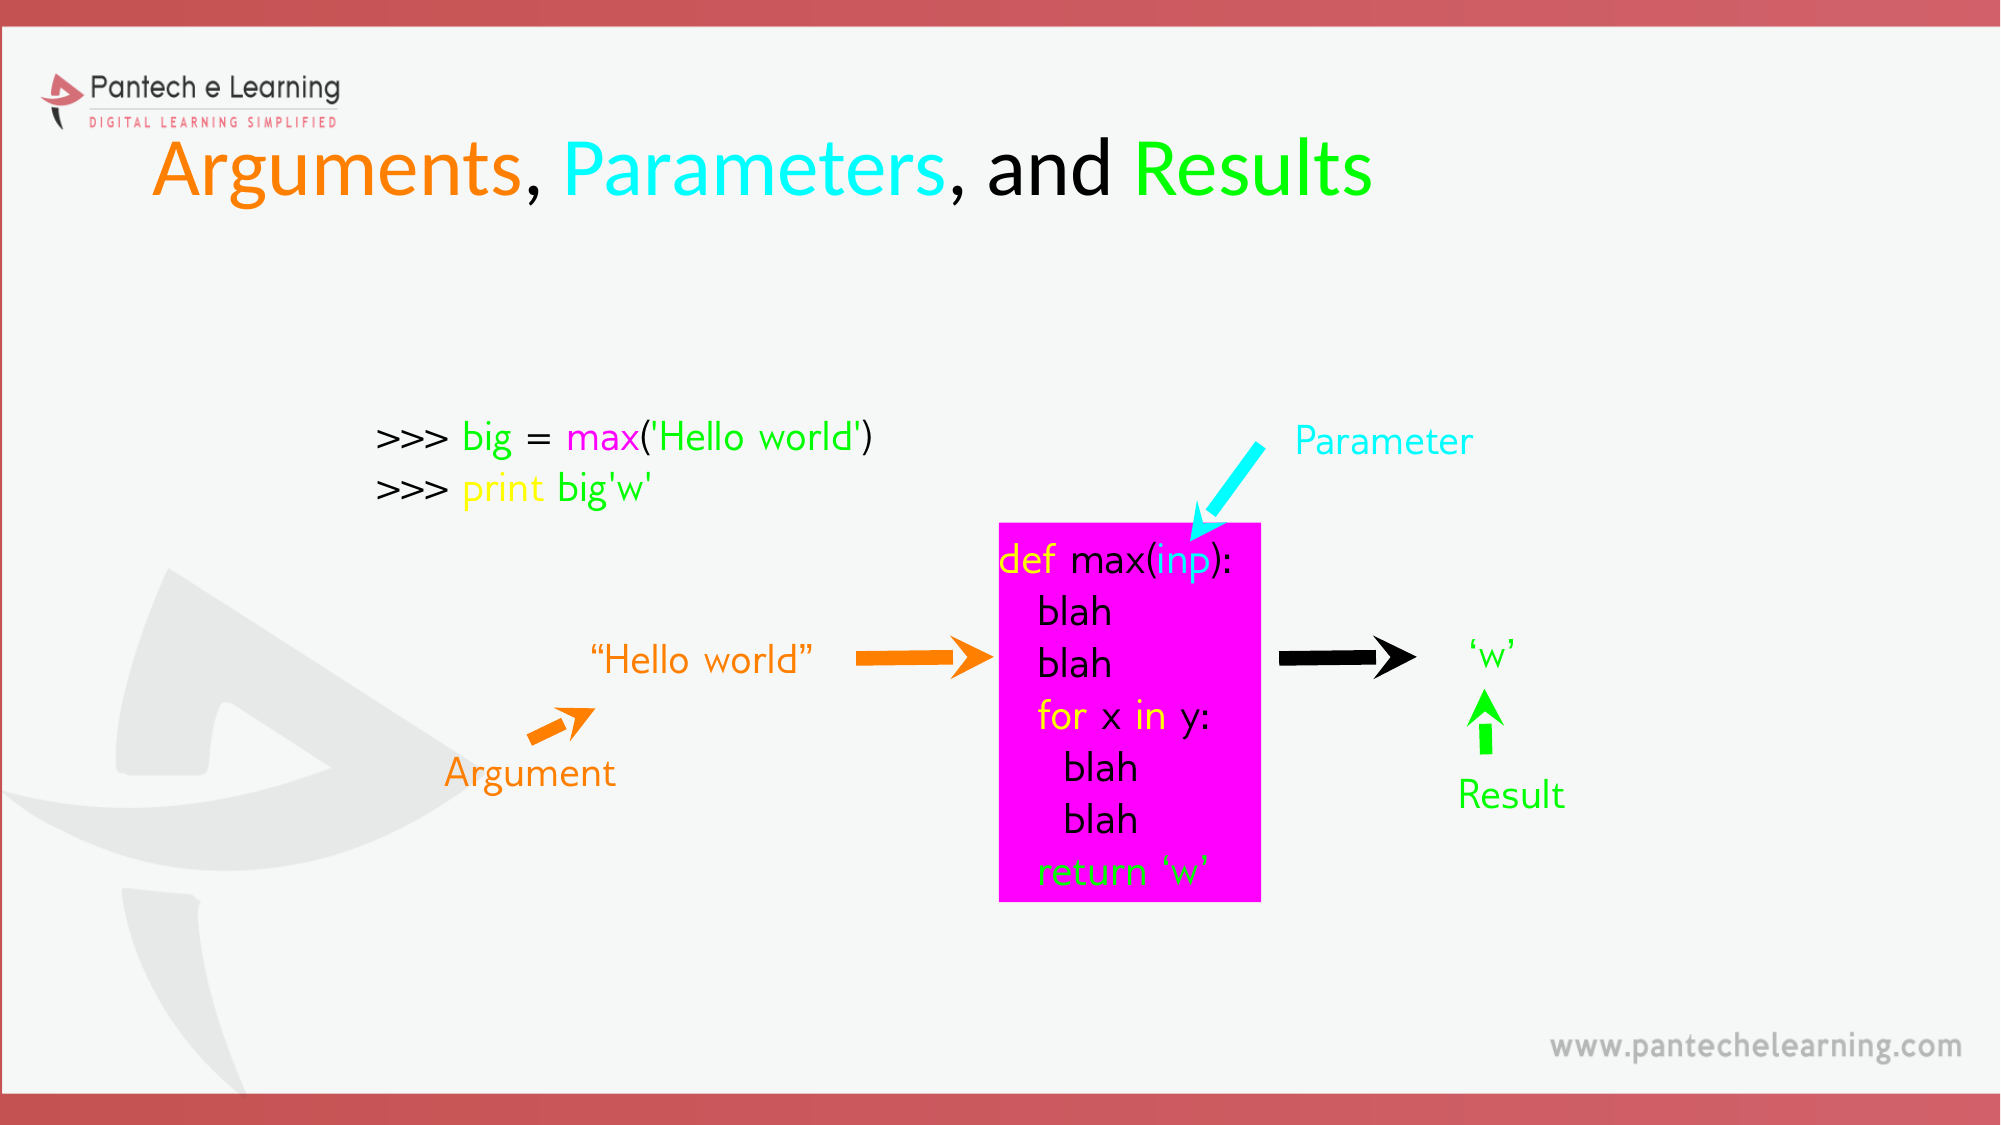

# Arguments, Parameters, and Results
>>> big = max('Hello world')
>>> print big'w'
Parameter

def max(inp):
   blah
   blah
   for x in y:
     blah
     blah
   return ‘w’
‘w’
“Hello world”

Argument
Result